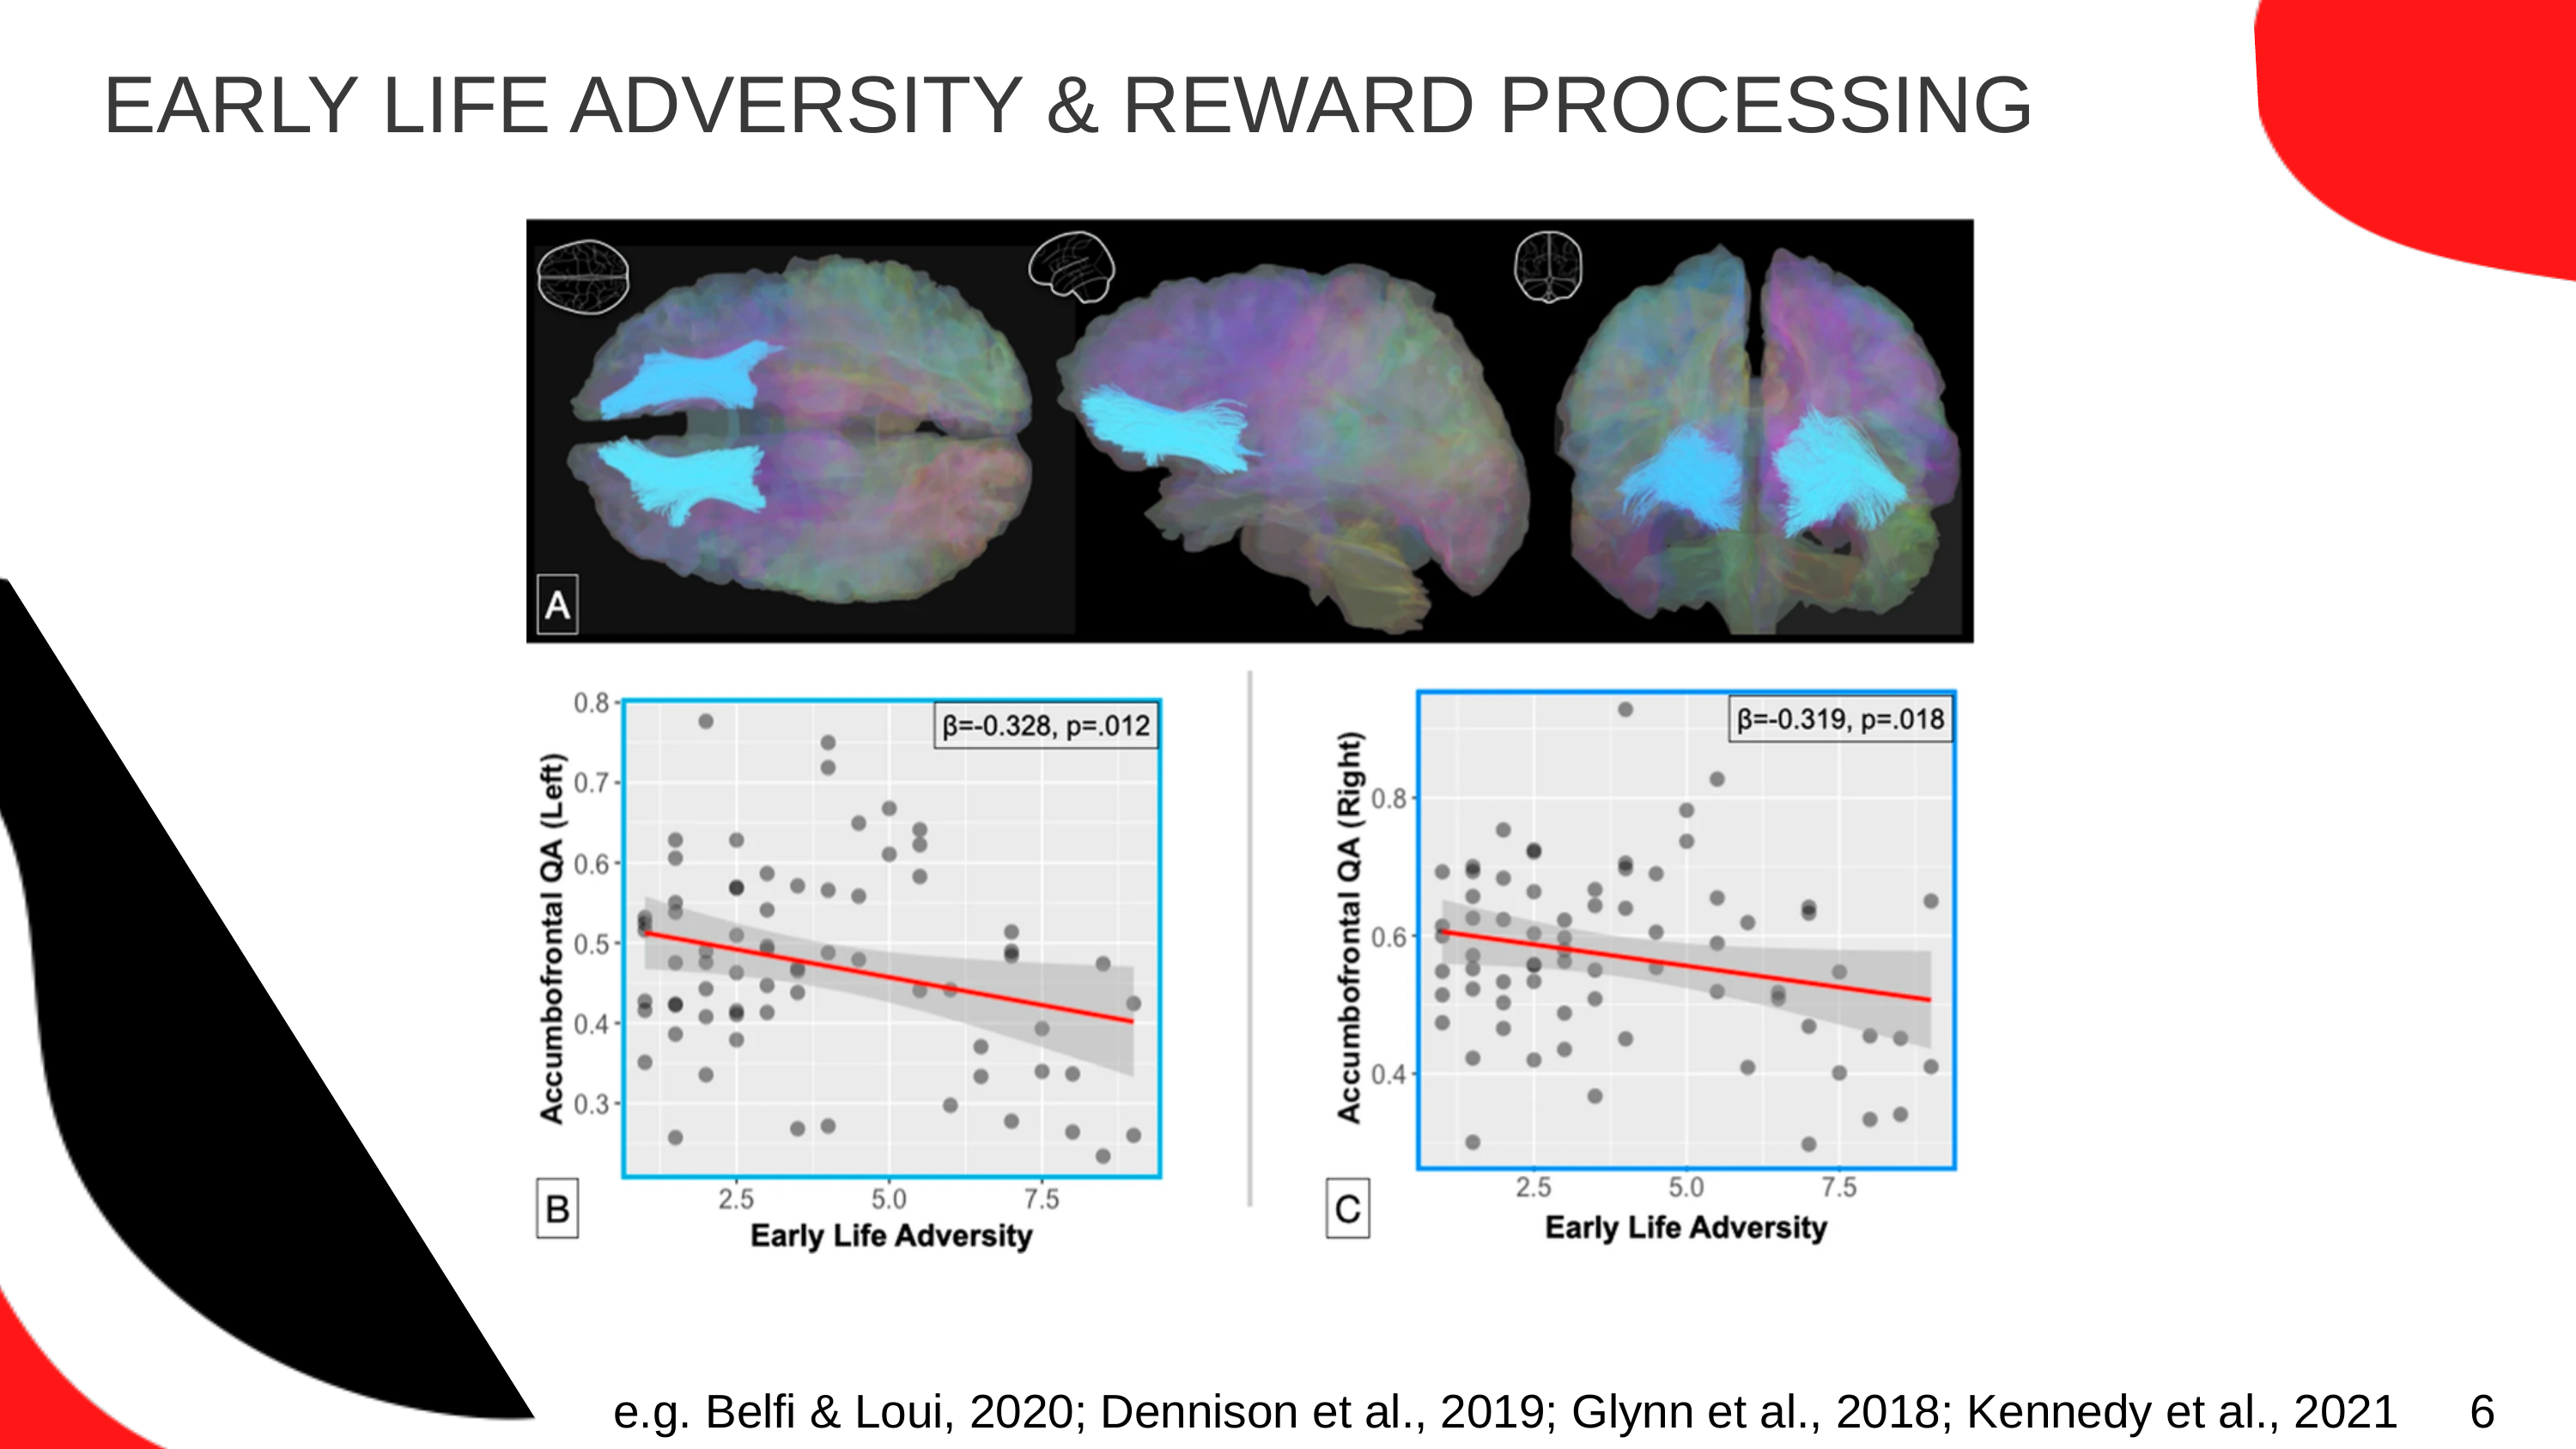

EARLY LIFE ADVERSITY & REWARD PROCESSING

e.g. Belfi & Loui, 2020; Dennison et al., 2019; Glynn et al., 2018; Kennedy et al., 2021
6